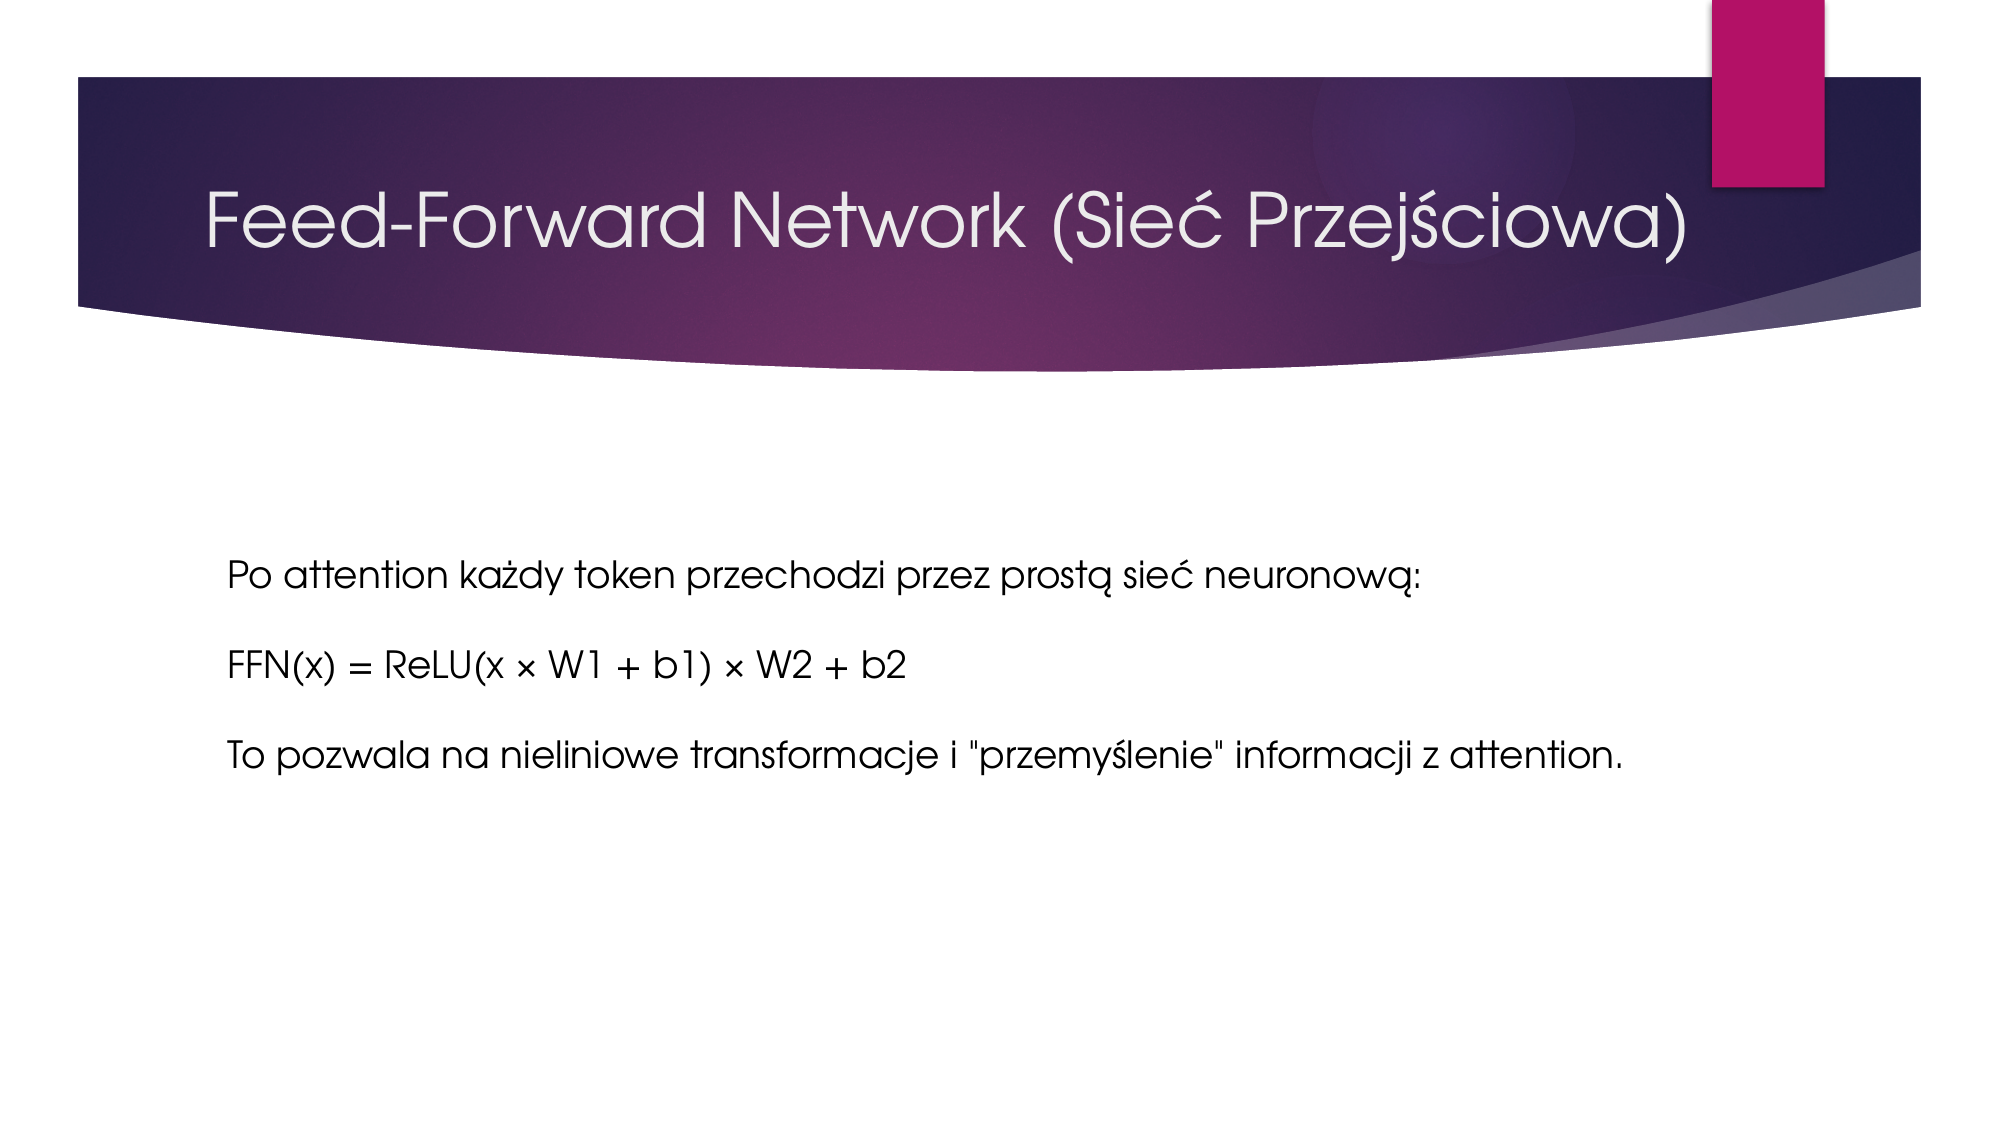

# Feed-Forward Network (Sieć Przejściowa)
Po attention każdy token przechodzi przez prostą sieć neuronową:

FFN(x) = ReLU(x × W1 + b1) × W2 + b2

To pozwala na nieliniowe transformacje i "przemyślenie" informacji z attention.